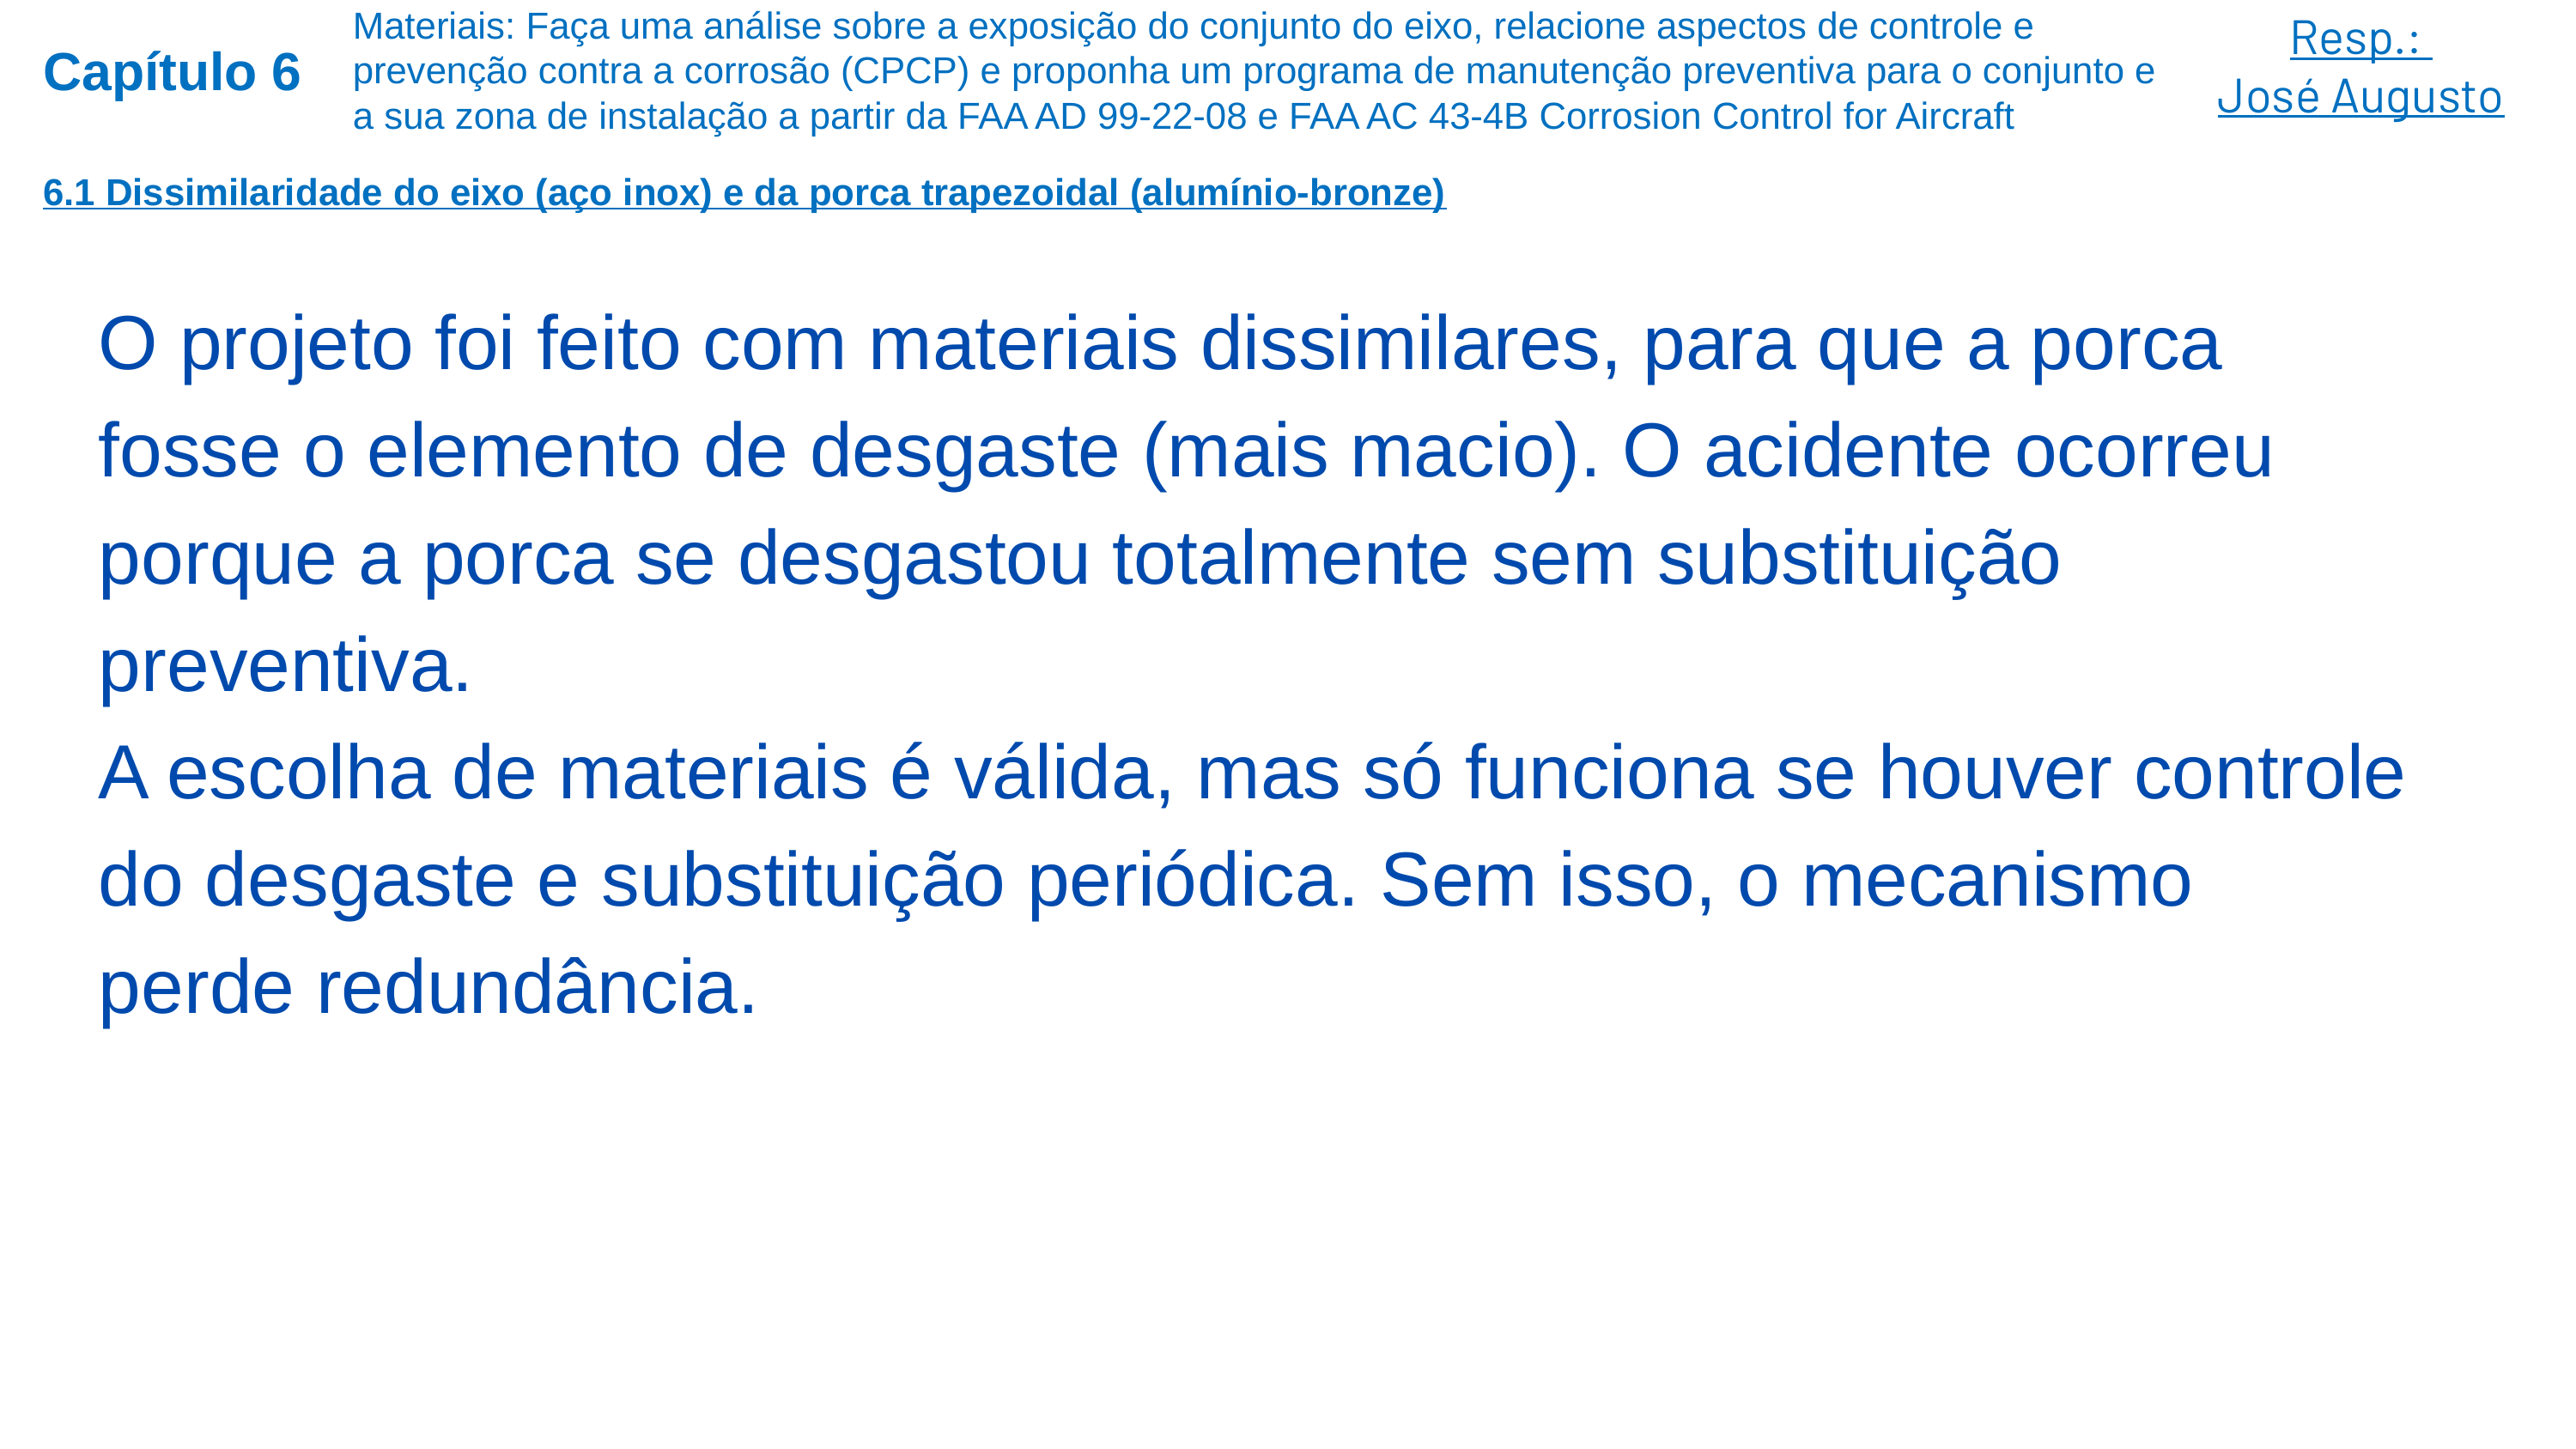

Materiais: Faça uma análise sobre a exposição do conjunto do eixo, relacione aspectos de controle e prevenção contra a corrosão (CPCP) e proponha um programa de manutenção preventiva para o conjunto e a sua zona de instalação a partir da FAA AD 99-22-08 e FAA AC 43-4B Corrosion Control for Aircraft
Resp.:
José Augusto

Capítulo 6
6.1 Dissimilaridade do eixo (aço inox) e da porca trapezoidal (alumínio-bronze)

O projeto foi feito com materiais dissimilares, para que a porca fosse o elemento de desgaste (mais macio). O acidente ocorreu porque a porca se desgastou totalmente sem substituição preventiva.
A escolha de materiais é válida, mas só funciona se houver controle do desgaste e substituição periódica. Sem isso, o mecanismo perde redundância.